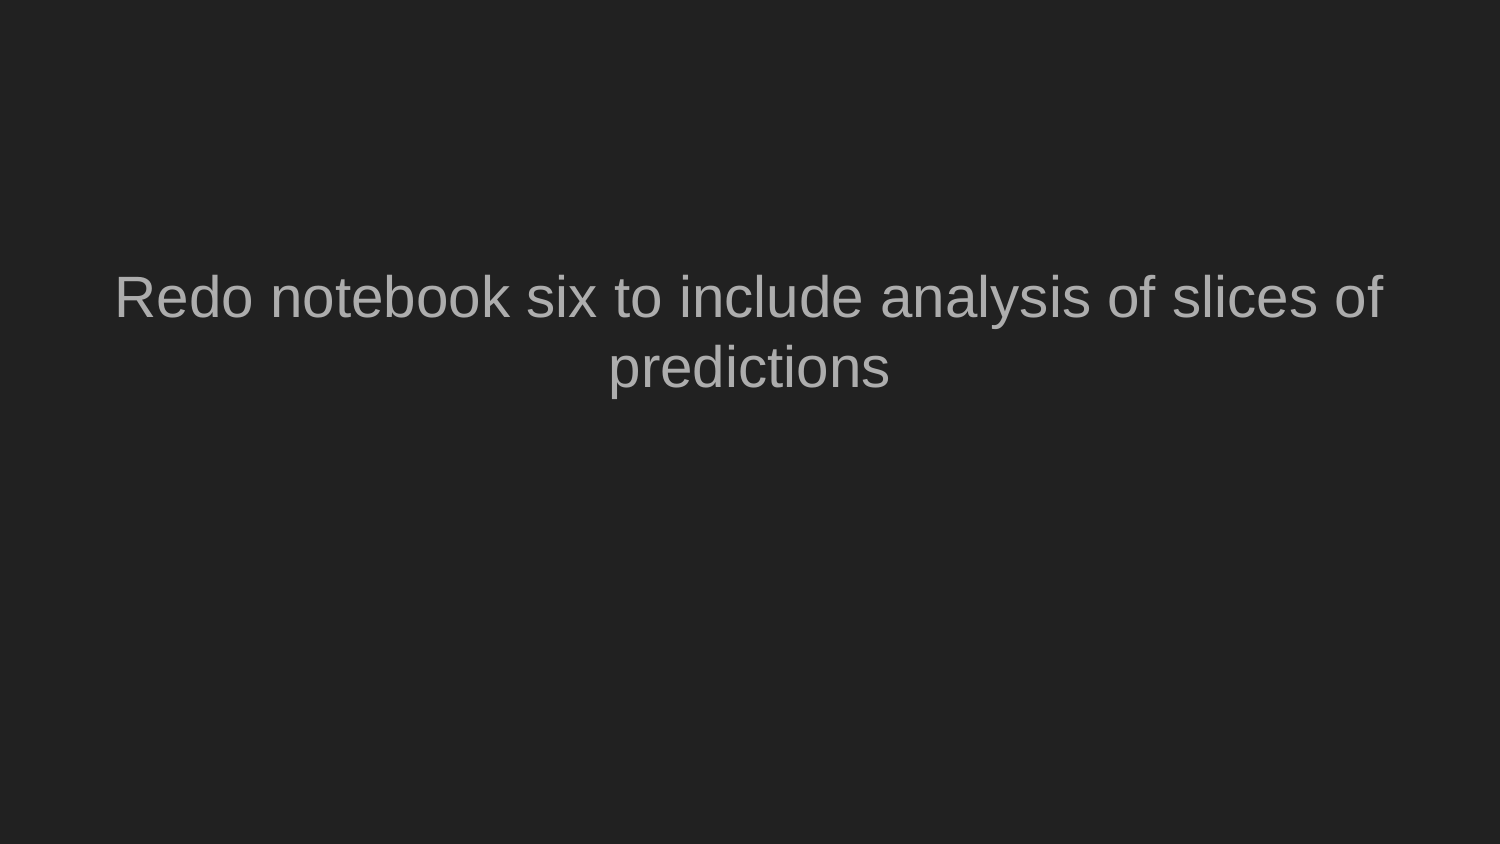

Redo notebook six to include analysis of slices of predictions